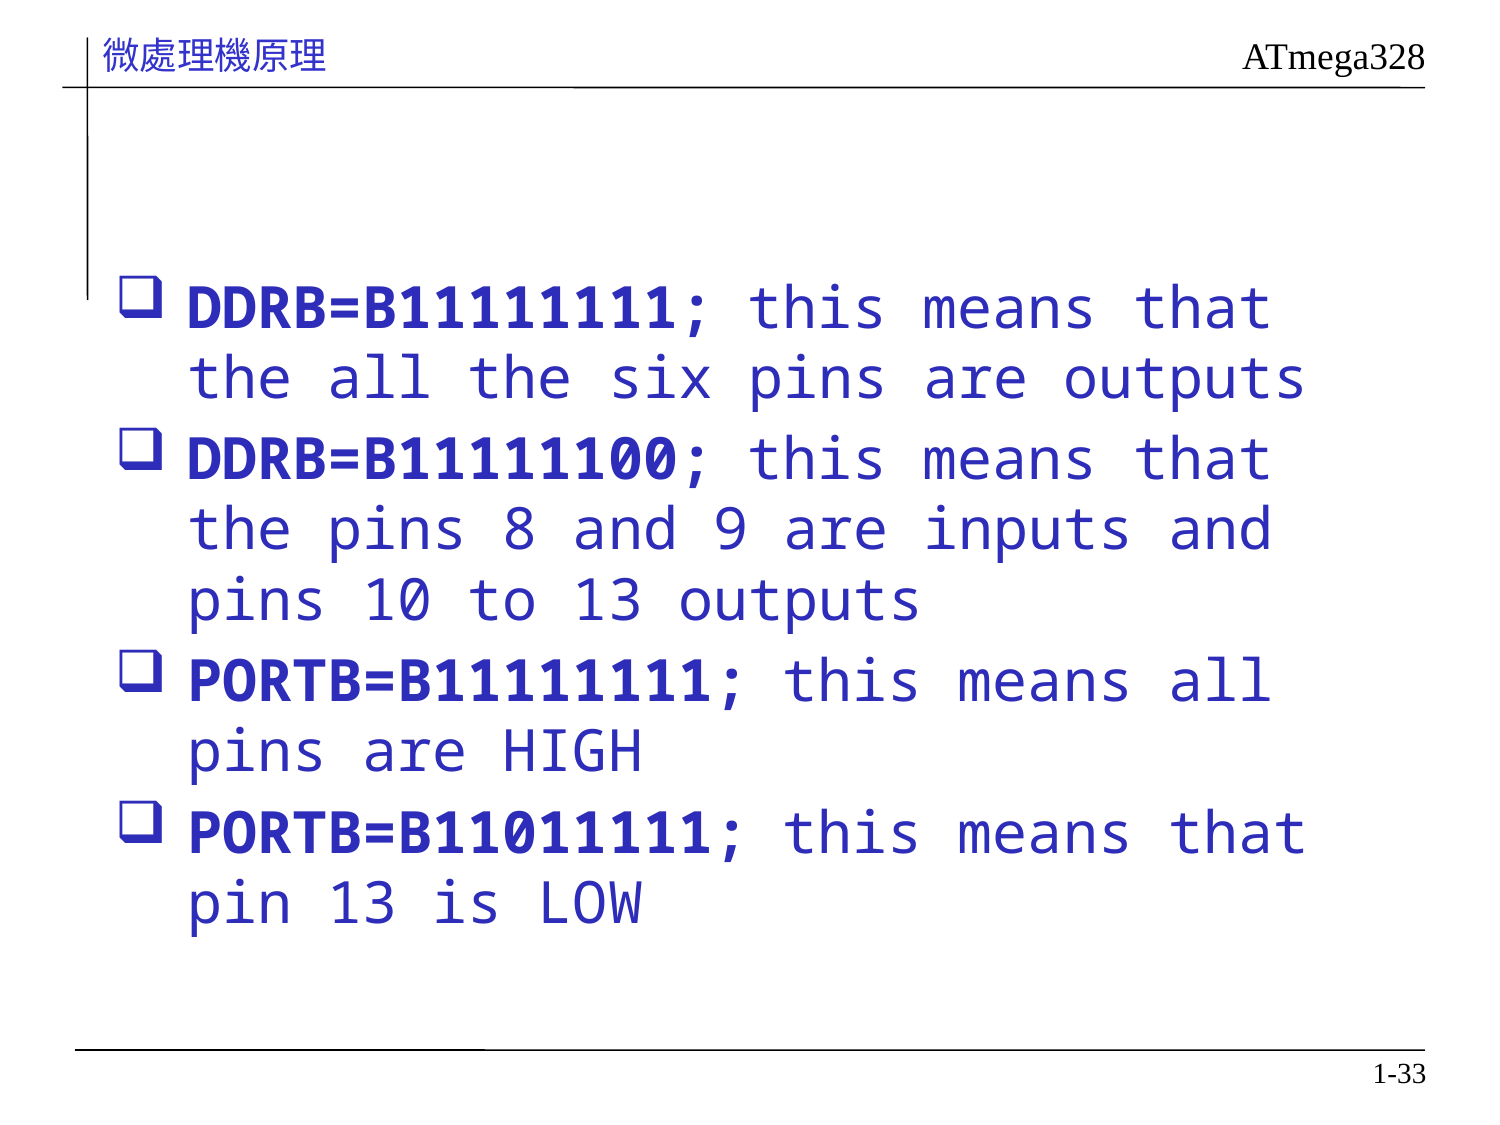

#
DDRB=B11111111; this means that the all the six pins are outputs
DDRB=B11111100; this means that the pins 8 and 9 are inputs and pins 10 to 13 outputs
PORTB=B11111111; this means all pins are HIGH
PORTB=B11011111; this means that pin 13 is LOW